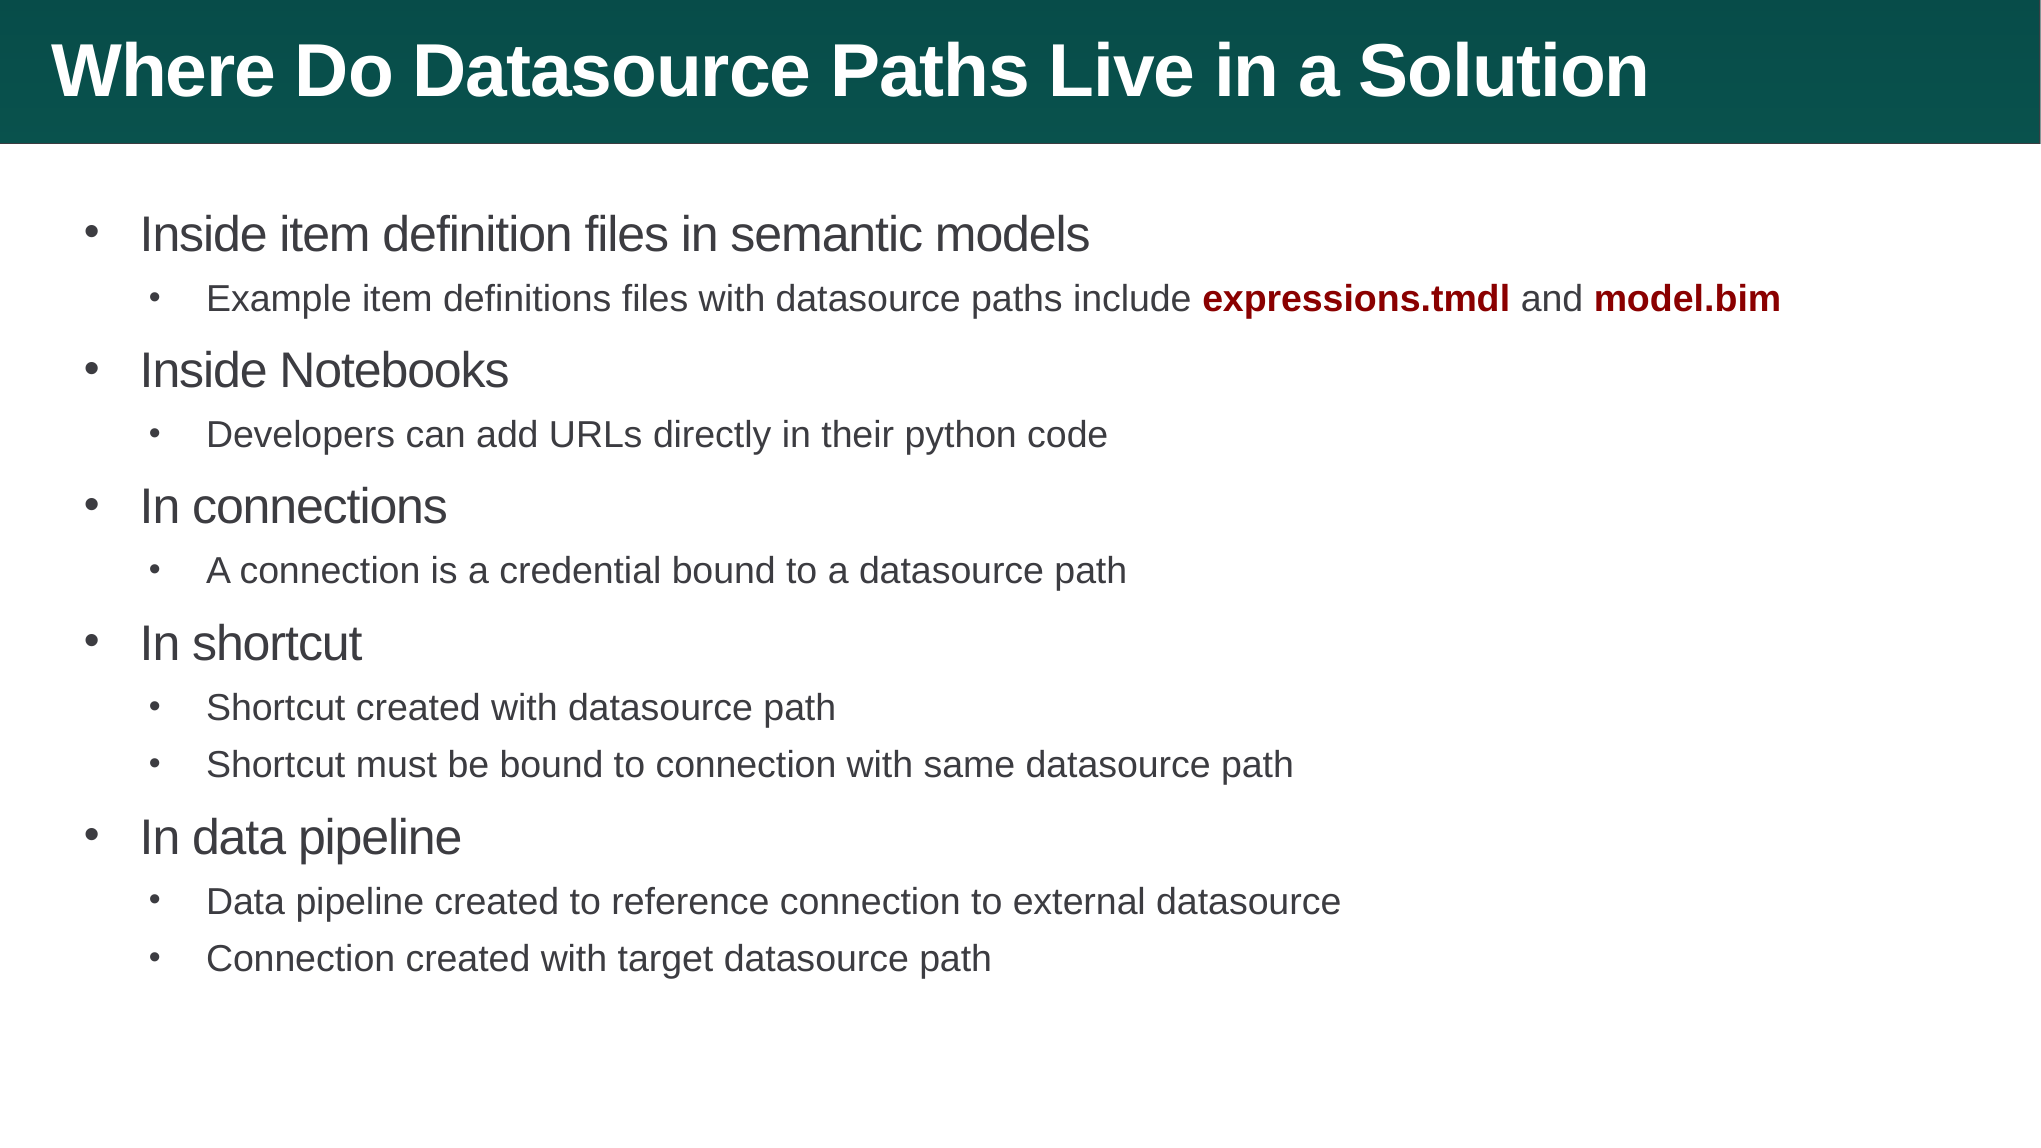

# Where Do Datasource Paths Live in a Solution
Inside item definition files in semantic models
Example item definitions files with datasource paths include expressions.tmdl and model.bim
Inside Notebooks
Developers can add URLs directly in their python code
In connections
A connection is a credential bound to a datasource path
In shortcut
Shortcut created with datasource path
Shortcut must be bound to connection with same datasource path
In data pipeline
Data pipeline created to reference connection to external datasource
Connection created with target datasource path